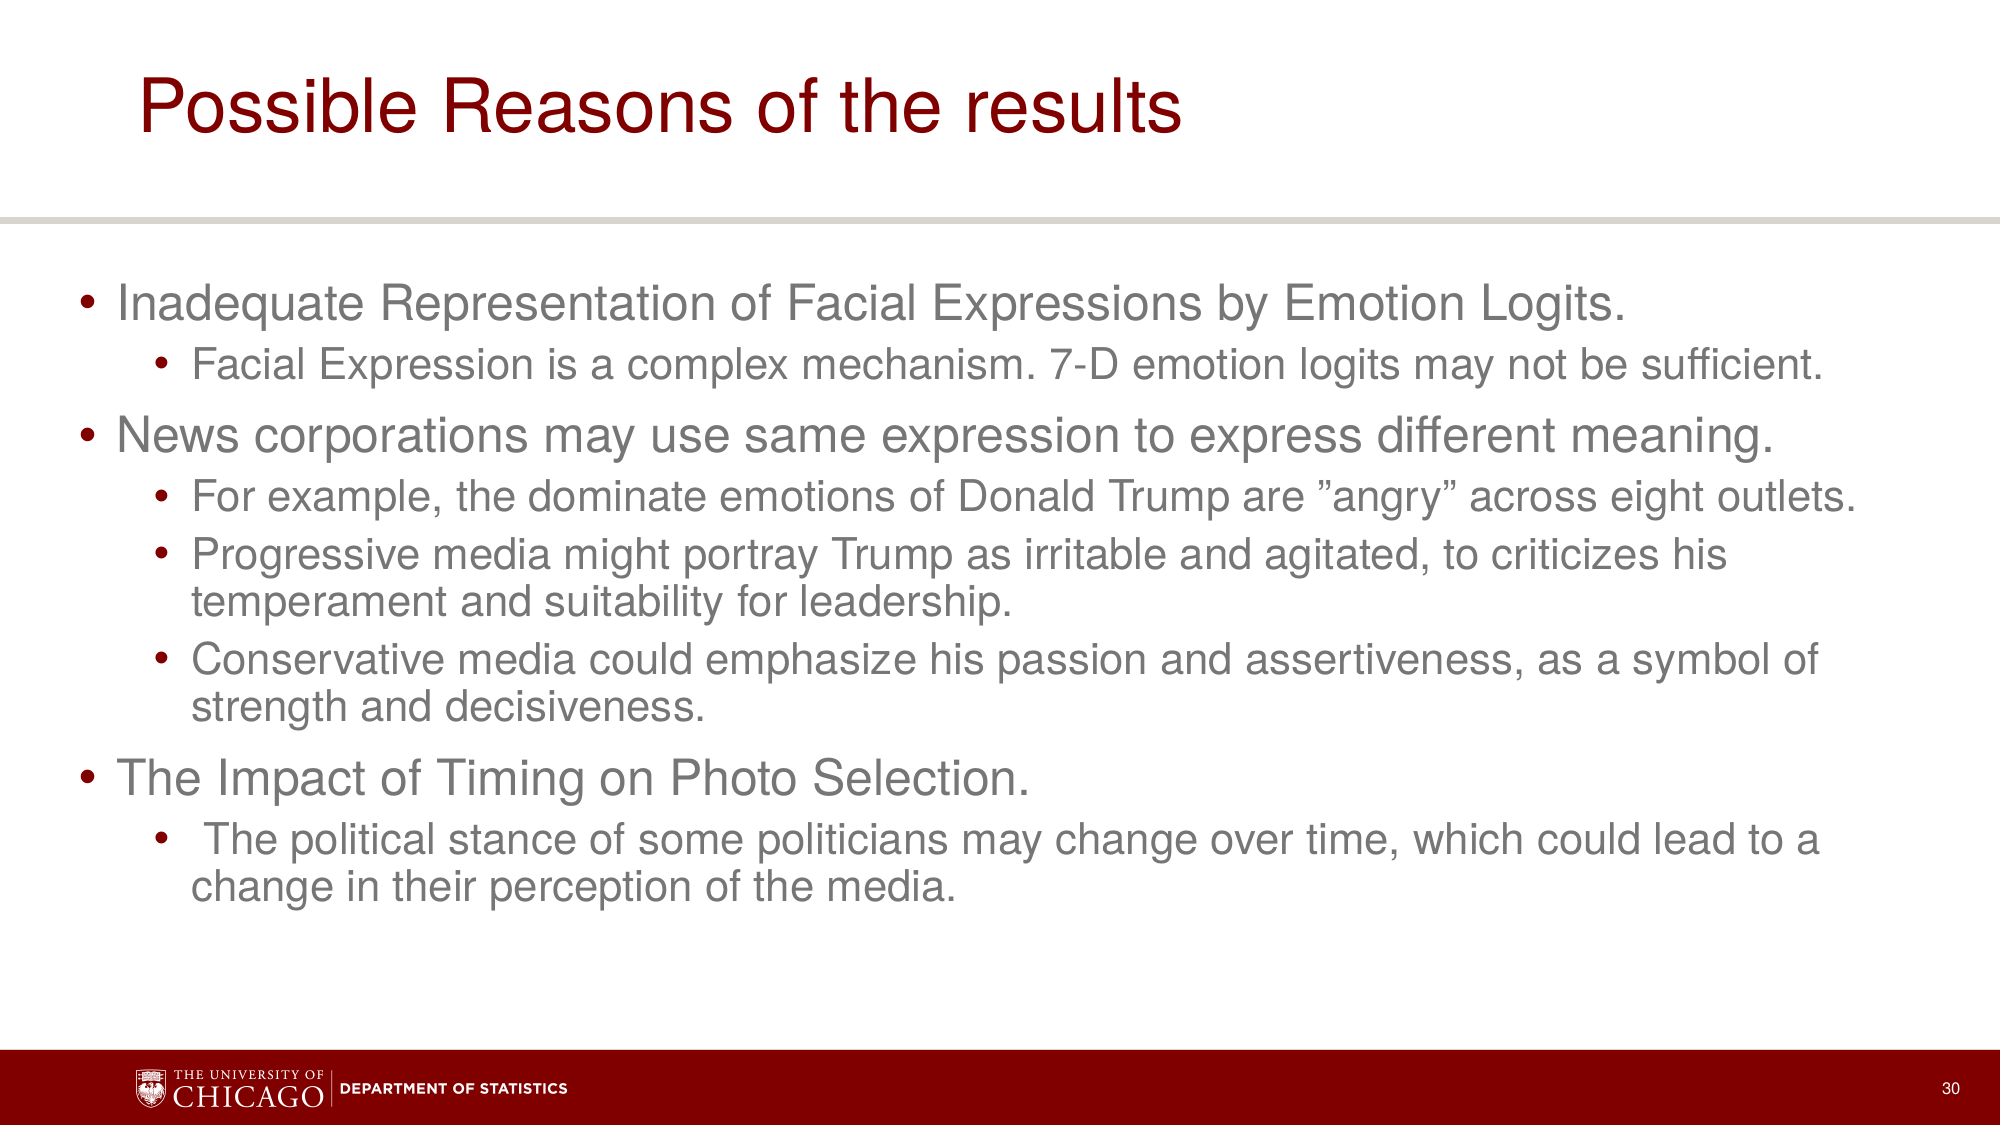

# Possible Reasons of the results
Inadequate Representation of Facial Expressions by Emotion Logits.
Facial Expression is a complex mechanism. 7-D emotion logits may not be sufficient.
News corporations may use same expression to express different meaning.
For example, the dominate emotions of Donald Trump are ”angry” across eight outlets.
Progressive media might portray Trump as irritable and agitated, to criticizes his temperament and suitability for leadership.
Conservative media could emphasize his passion and assertiveness, as a symbol of strength and decisiveness.
The Impact of Timing on Photo Selection.
 The political stance of some politicians may change over time, which could lead to a change in their perception of the media.

30